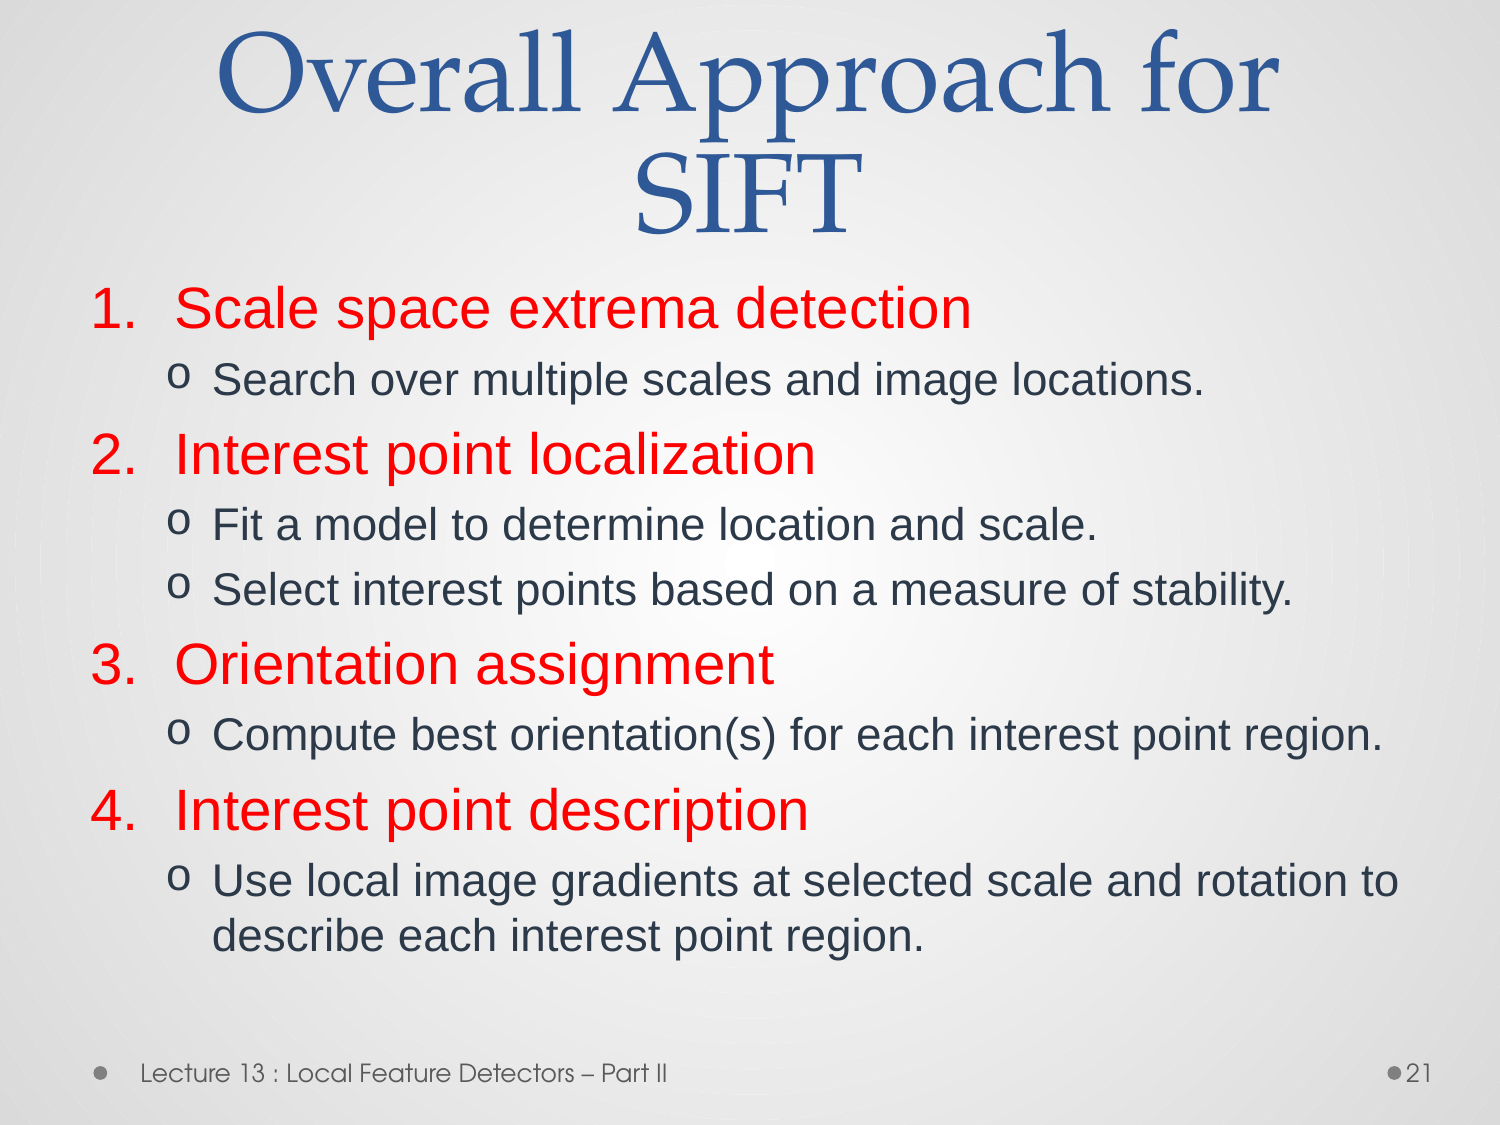

# Overall Approach for SIFT
Scale space extrema detection
Search over multiple scales and image locations.
Interest point localization
Fit a model to determine location and scale.
Select interest points based on a measure of stability.
Orientation assignment
Compute best orientation(s) for each interest point region.
Interest point description
Use local image gradients at selected scale and rotation to describe each interest point region.
21